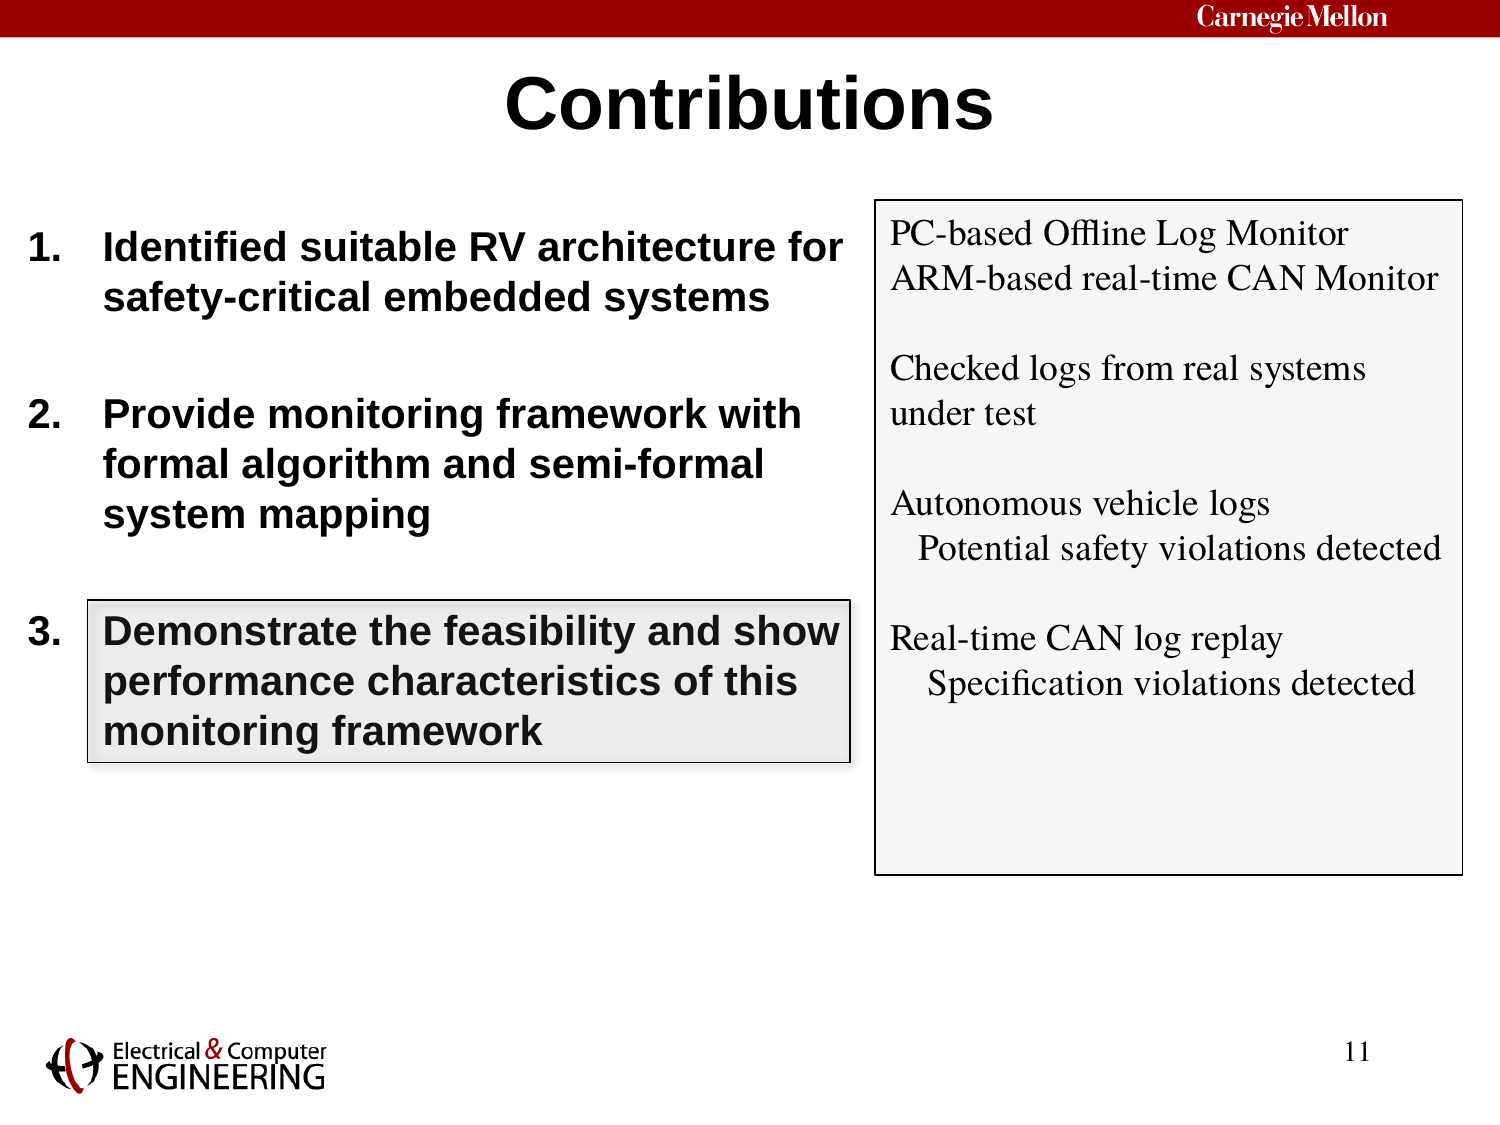

# Contributions
PC-based Offline Log Monitor
ARM-based real-time CAN Monitor

Checked logs from real systems under test

Autonomous vehicle logs
   Potential safety violations detected

Real-time CAN log replay
    Specification violations detected
Identified suitable RV architecture for safety-critical embedded systems

Provide monitoring framework with formal algorithm and semi-formal system mapping

Demonstrate the feasibility and show performance characteristics of this monitoring framework

11